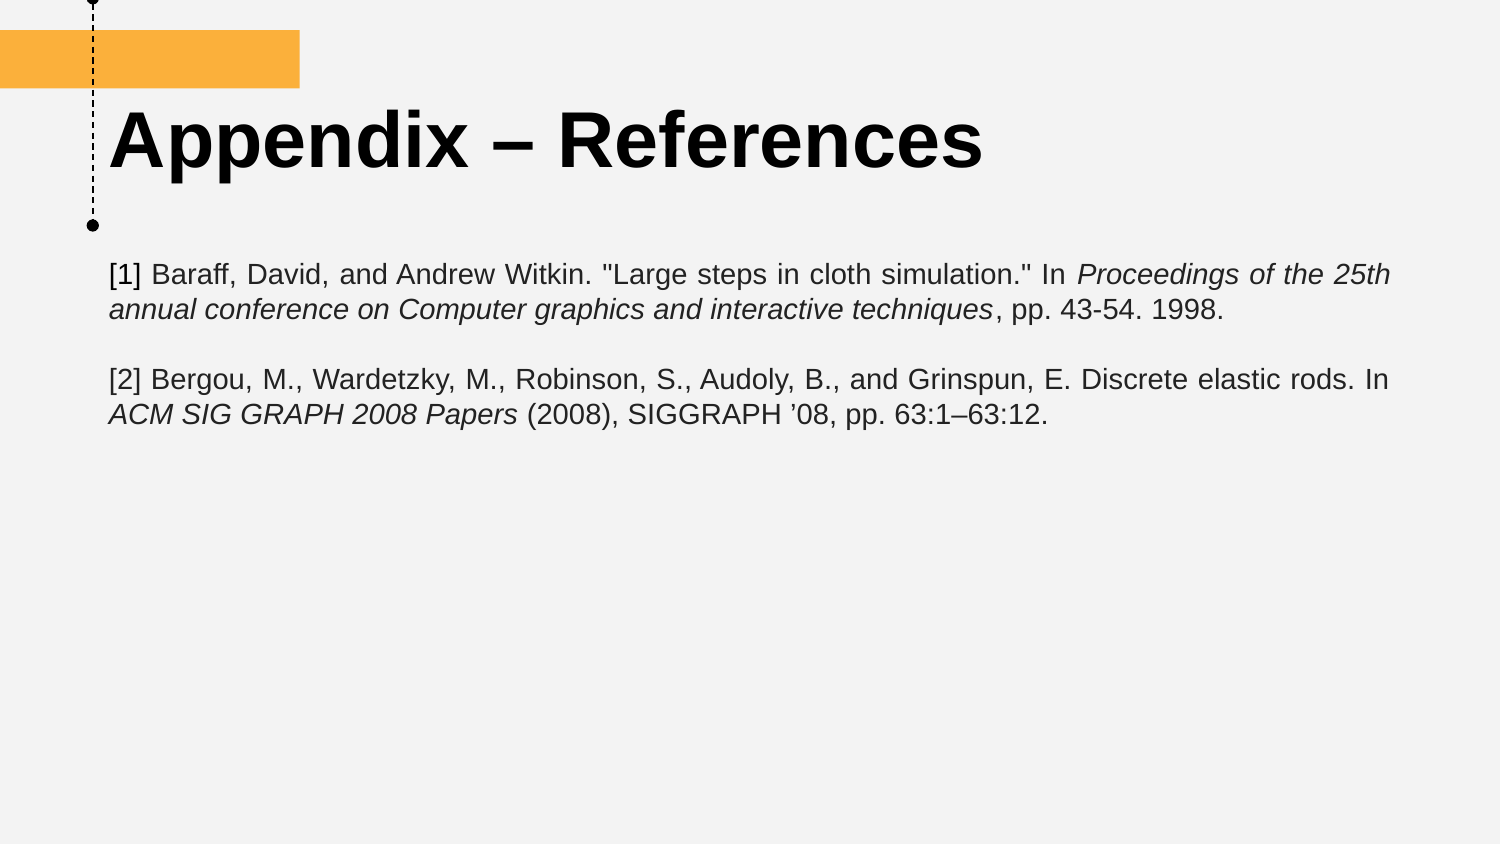

Appendix – References

[1] Baraff, David, and Andrew Witkin. "Large steps in cloth simulation." In Proceedings of the 25th annual conference on Computer graphics and interactive techniques, pp. 43-54. 1998.

[2] Bergou, M., Wardetzky, M., Robinson, S., Audoly, B., and Grinspun, E. Discrete elastic rods. In ACM SIG GRAPH 2008 Papers (2008), SIGGRAPH ’08, pp. 63:1–63:12.